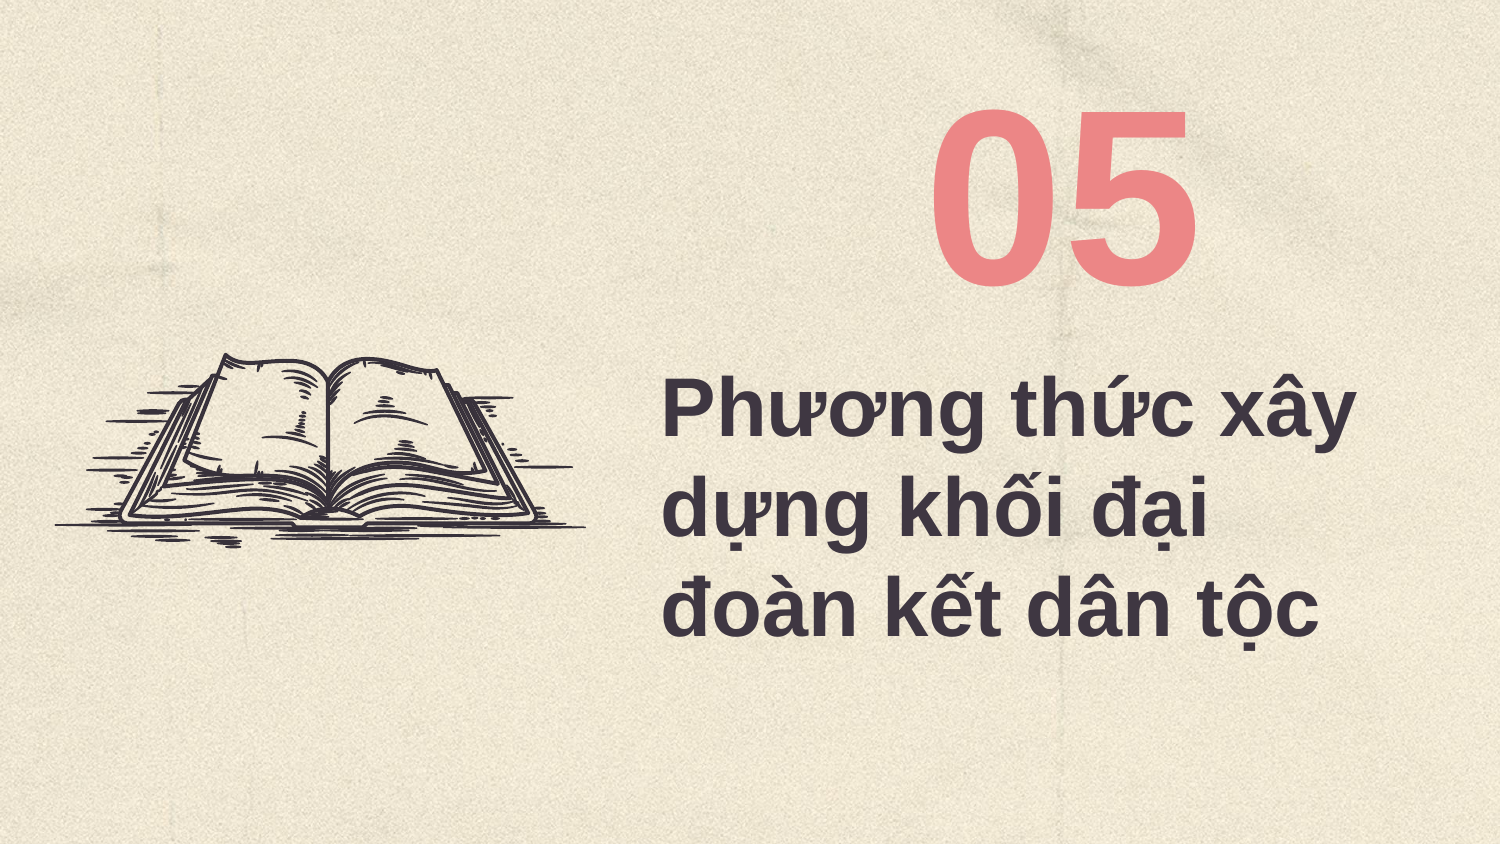

05
Phương thức xây dựng khối đại đoàn kết dân tộc